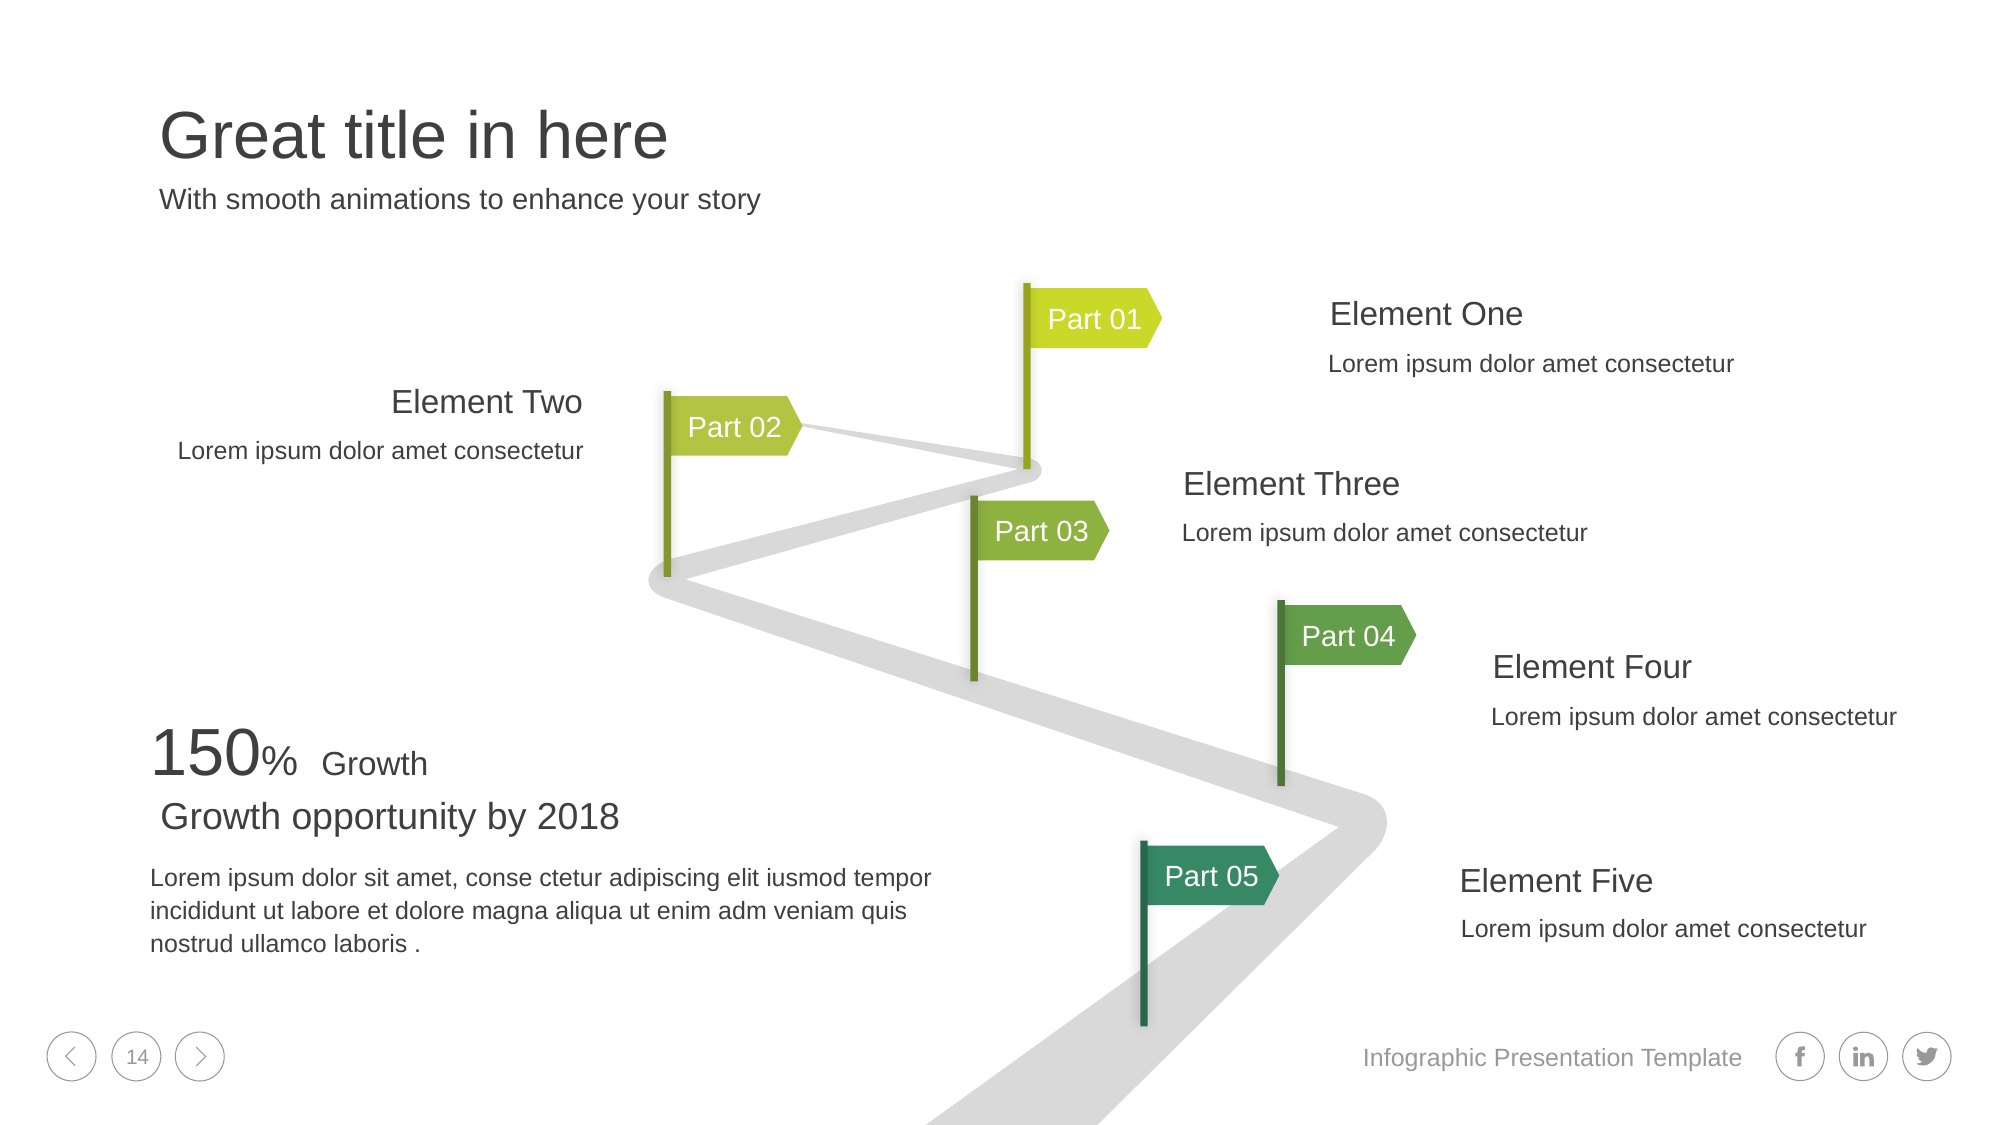

Great title in here
With smooth animations to enhance your story

Part 01
Element One
Lorem ipsum dolor amet consectetur
Element Two
Lorem ipsum dolor amet consectetur

Part 02

Element Three
Lorem ipsum dolor amet consectetur

Part 03

Part 04
Element Four
Lorem ipsum dolor amet consectetur
150% Growth
Growth opportunity by 2018
Lorem ipsum dolor sit amet, conse ctetur adipiscing elit iusmod tempor incididunt ut labore et dolore magna aliqua ut enim adm veniam quis nostrud ullamco laboris .

Part 05
Element Five
Lorem ipsum dolor amet consectetur
14